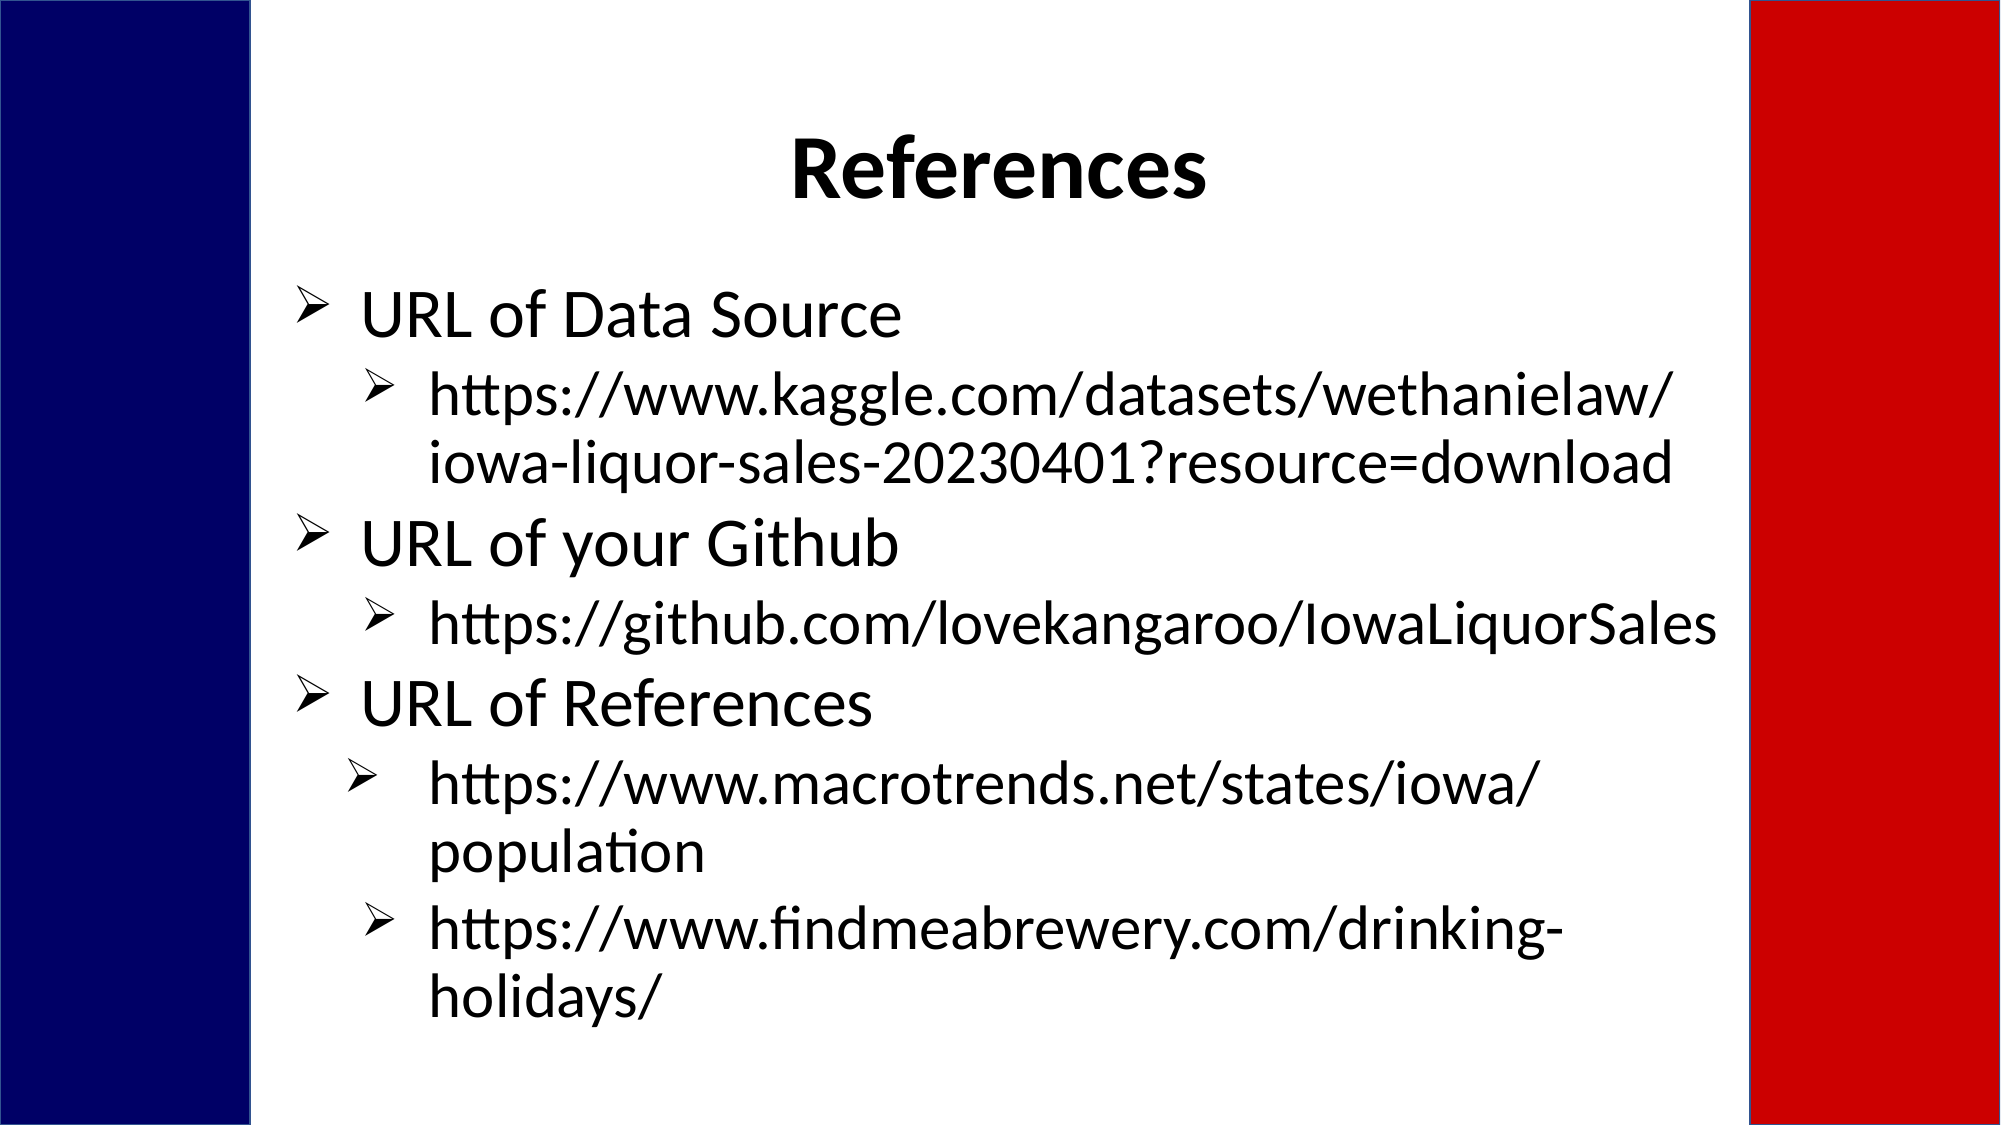

# References
URL of Data Source
https://www.kaggle.com/datasets/wethanielaw/iowa-liquor-sales-20230401?resource=download
URL of your Github
https://github.com/lovekangaroo/IowaLiquorSales
URL of References
https://www.macrotrends.net/states/iowa/population
https://www.findmeabrewery.com/drinking-holidays/